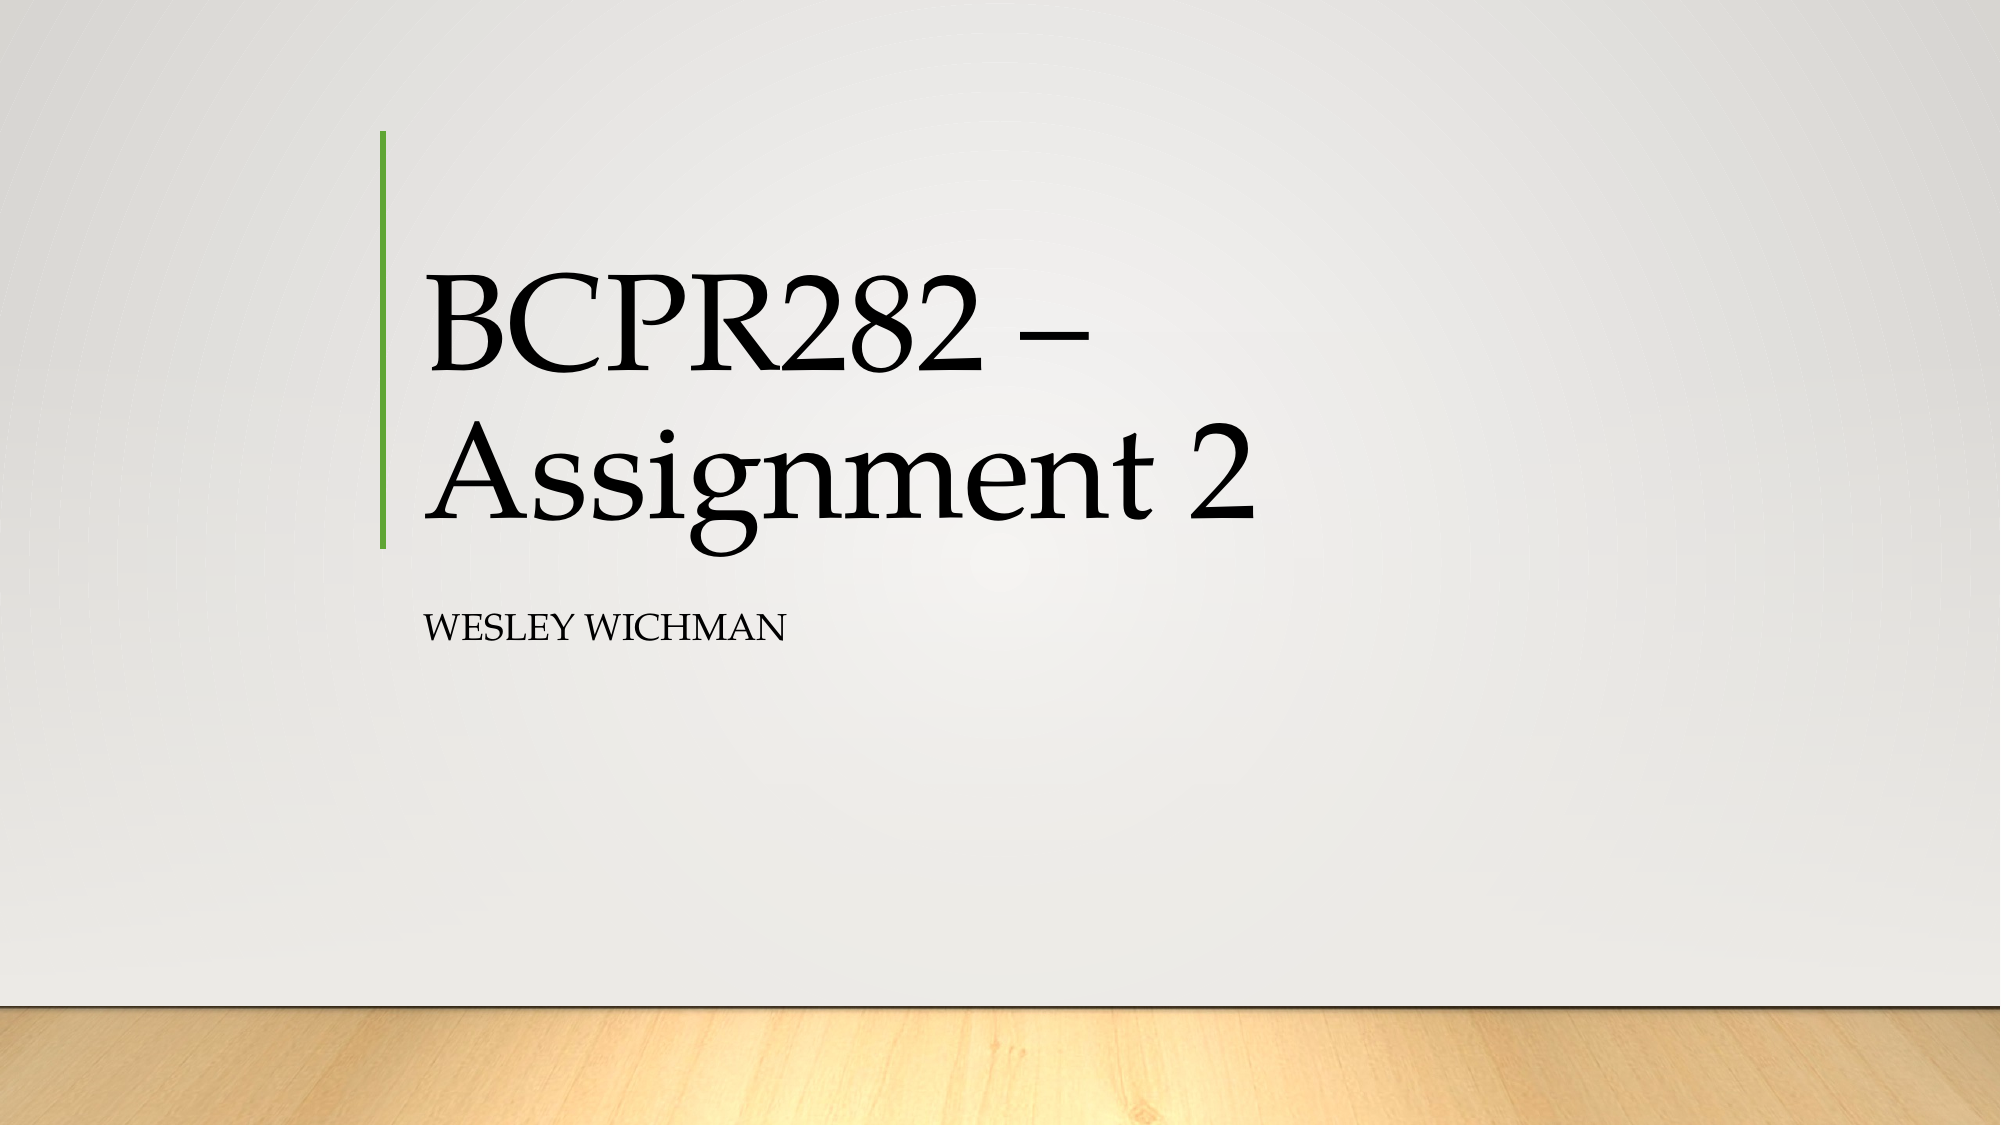

# BCPR282 – Assignment 2
Wesley Wichman